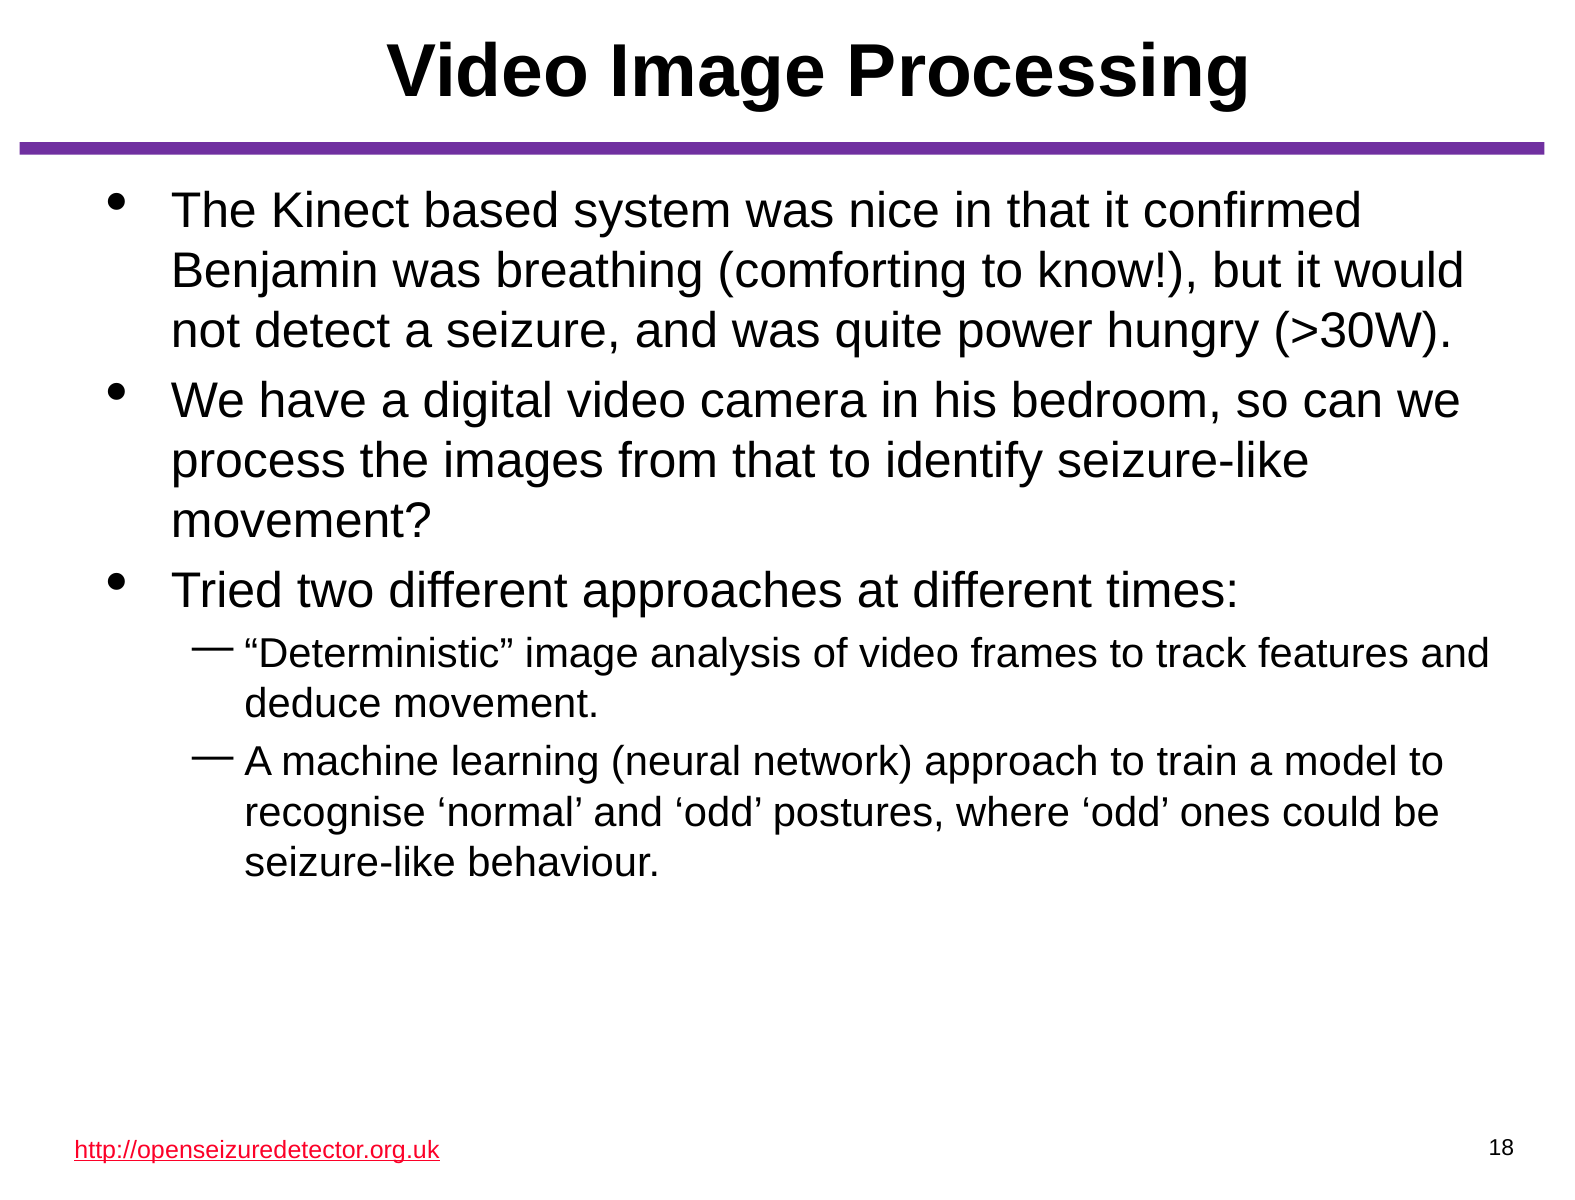

# Video Image Processing
The Kinect based system was nice in that it confirmed Benjamin was breathing (comforting to know!), but it would not detect a seizure, and was quite power hungry (>30W).
We have a digital video camera in his bedroom, so can we process the images from that to identify seizure-like movement?
Tried two different approaches at different times:
“Deterministic” image analysis of video frames to track features and deduce movement.
A machine learning (neural network) approach to train a model to recognise ‘normal’ and ‘odd’ postures, where ‘odd’ ones could be seizure-like behaviour.

18